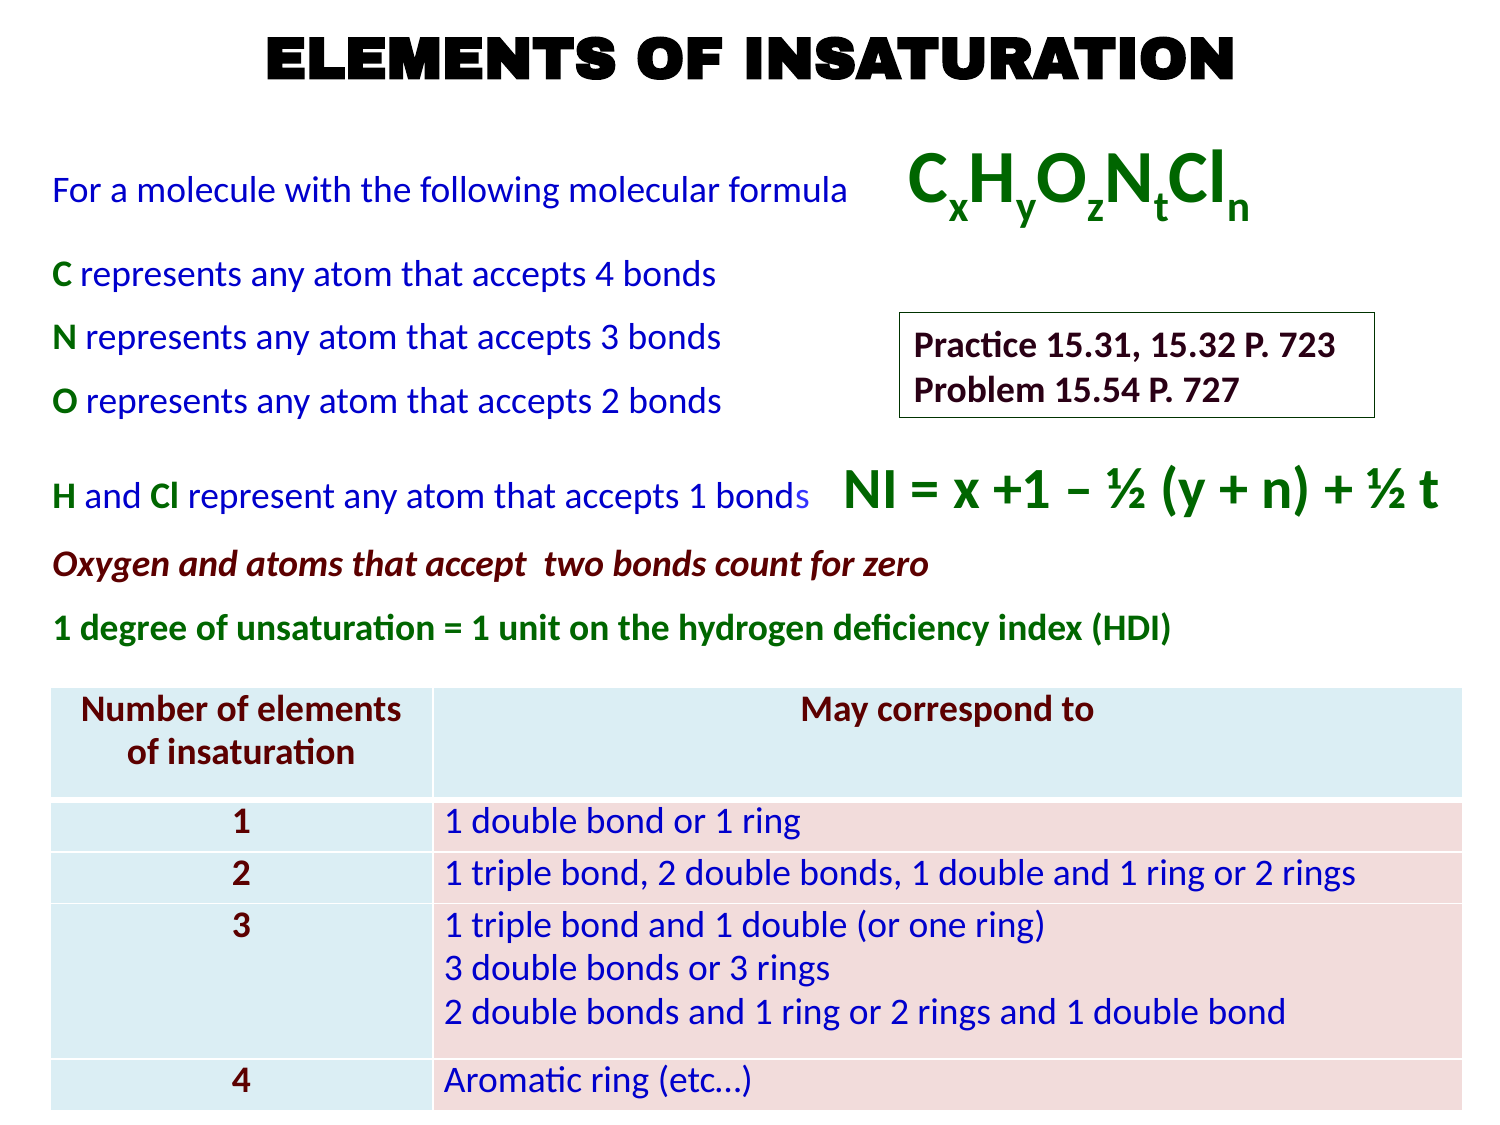

ELEMENTS OF INSATURATION
For a molecule with the following molecular formula       CxHyOzNtCln
C represents any atom that accepts 4 bonds
N represents any atom that accepts 3 bonds
O represents any atom that accepts 2 bonds
H and Cl represent any atom that accepts 1 bonds    NI = x +1 – ½ (y + n) + ½ t
Oxygen and atoms that accept  two bonds count for zero
1 degree of unsaturation = 1 unit on the hydrogen deficiency index (HDI)

Practice 15.31, 15.32 P. 723
Problem 15.54 P. 727
| Number of elements of insaturation | May correspond to |
| --- | --- |
| 1 | 1 double bond or 1 ring |
| 2 | 1 triple bond, 2 double bonds, 1 double and 1 ring or 2 rings |
| 3 | 1 triple bond and 1 double (or one ring) 3 double bonds or 3 rings 2 double bonds and 1 ring or 2 rings and 1 double bond |
| 4 | Aromatic ring (etc…) |